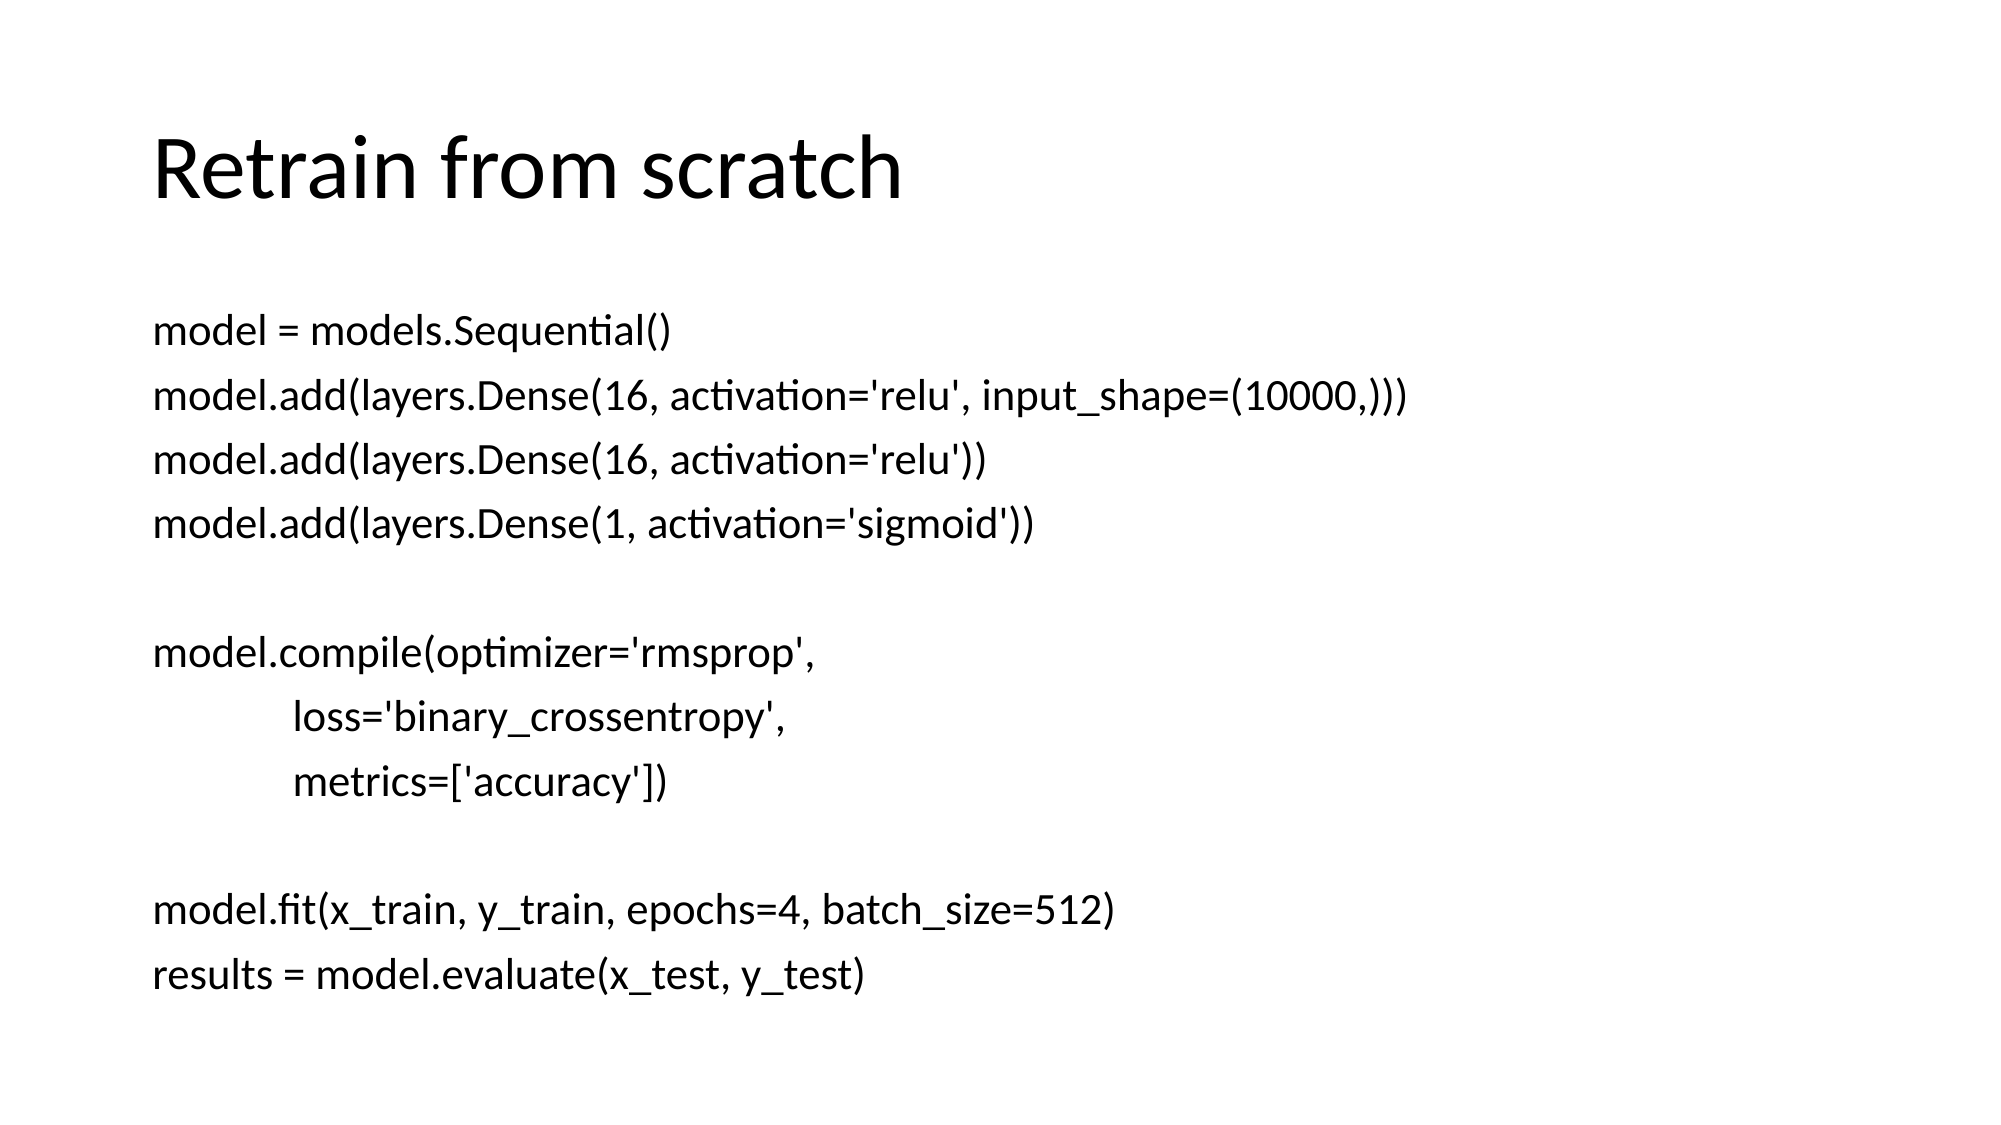

# Retrain from scratch
model = models.Sequential()
model.add(layers.Dense(16, activation='relu', input_shape=(10000,)))
model.add(layers.Dense(16, activation='relu'))
model.add(layers.Dense(1, activation='sigmoid'))

model.compile(optimizer='rmsprop',
              loss='binary_crossentropy',
              metrics=['accuracy'])

model.fit(x_train, y_train, epochs=4, batch_size=512)
results = model.evaluate(x_test, y_test)